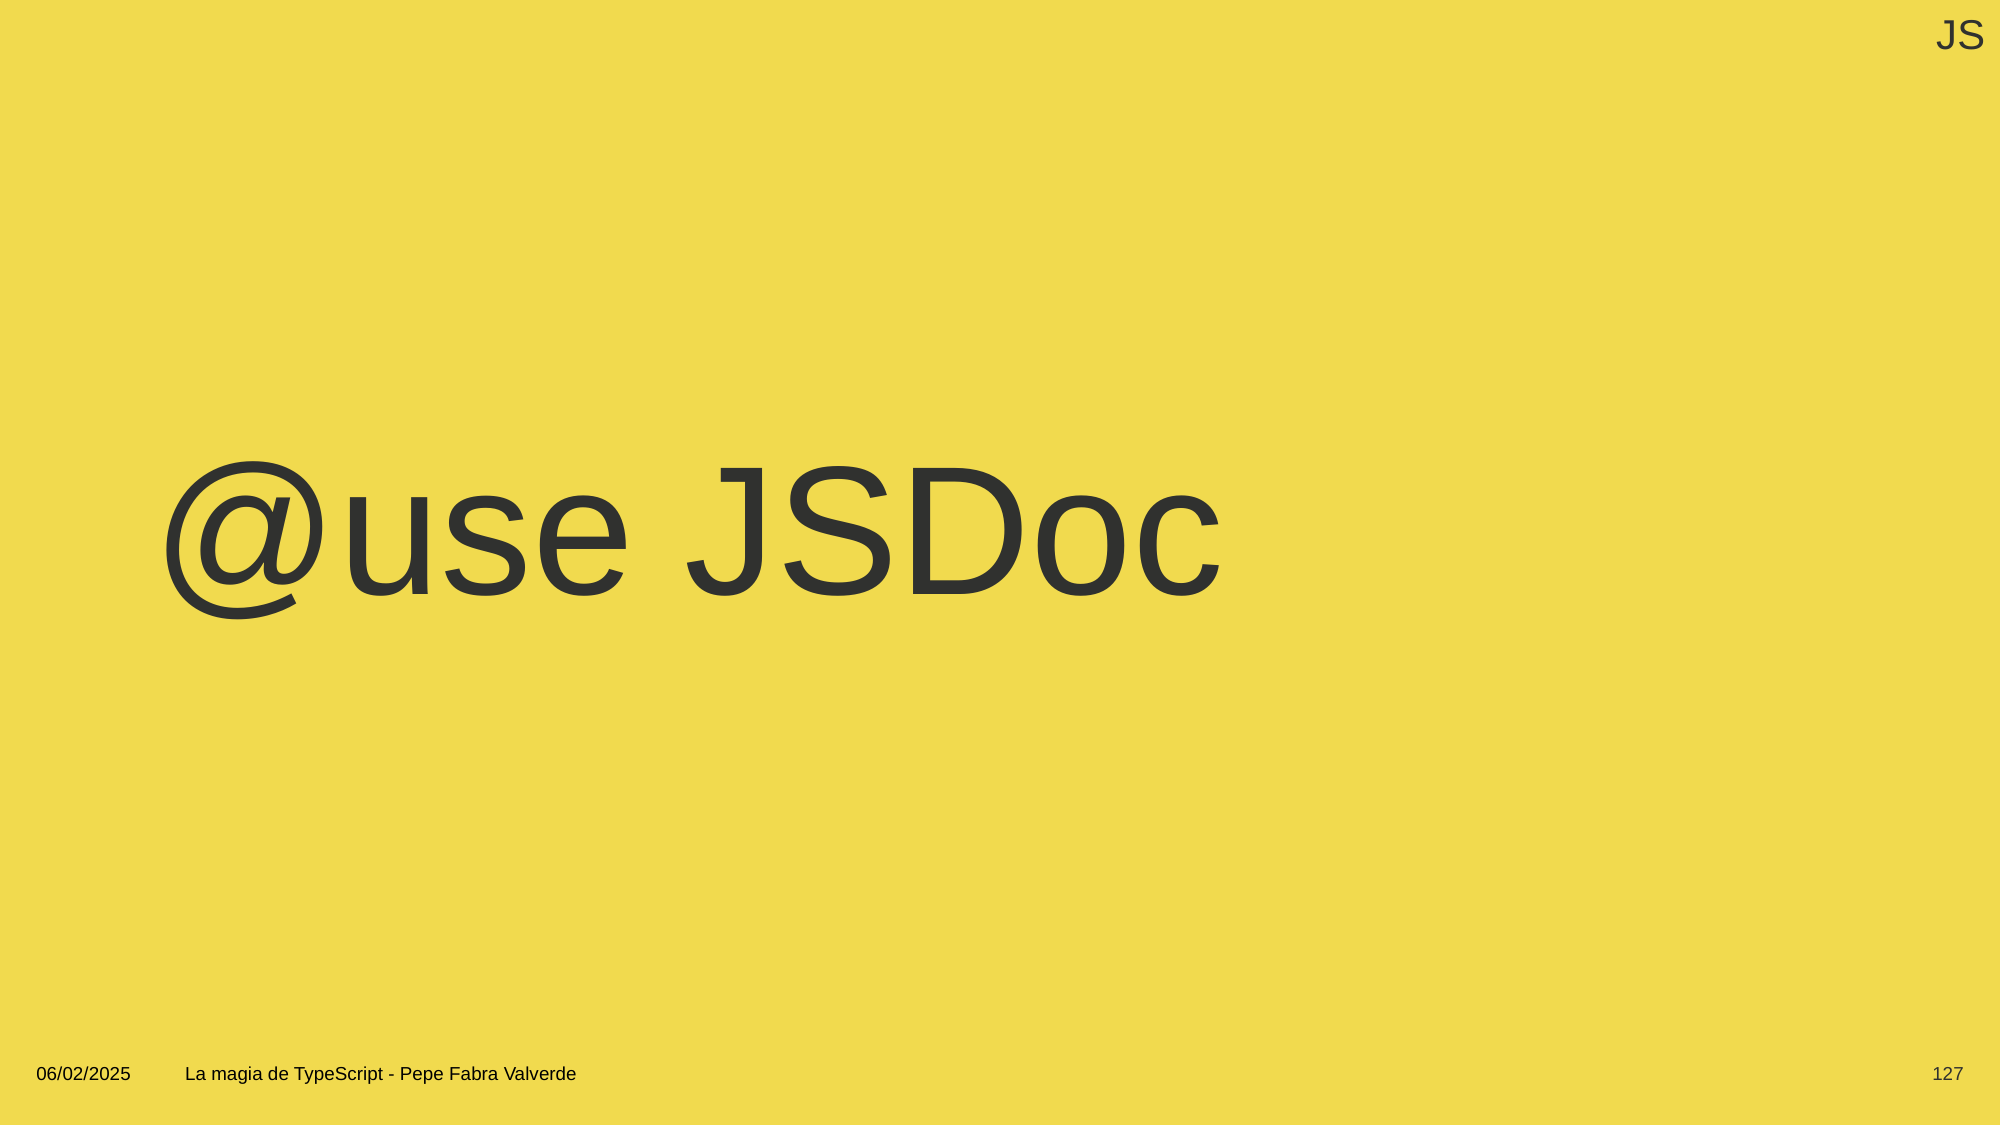

# @use JSDoc
06/02/2025
La magia de TypeScript - Pepe Fabra Valverde
127